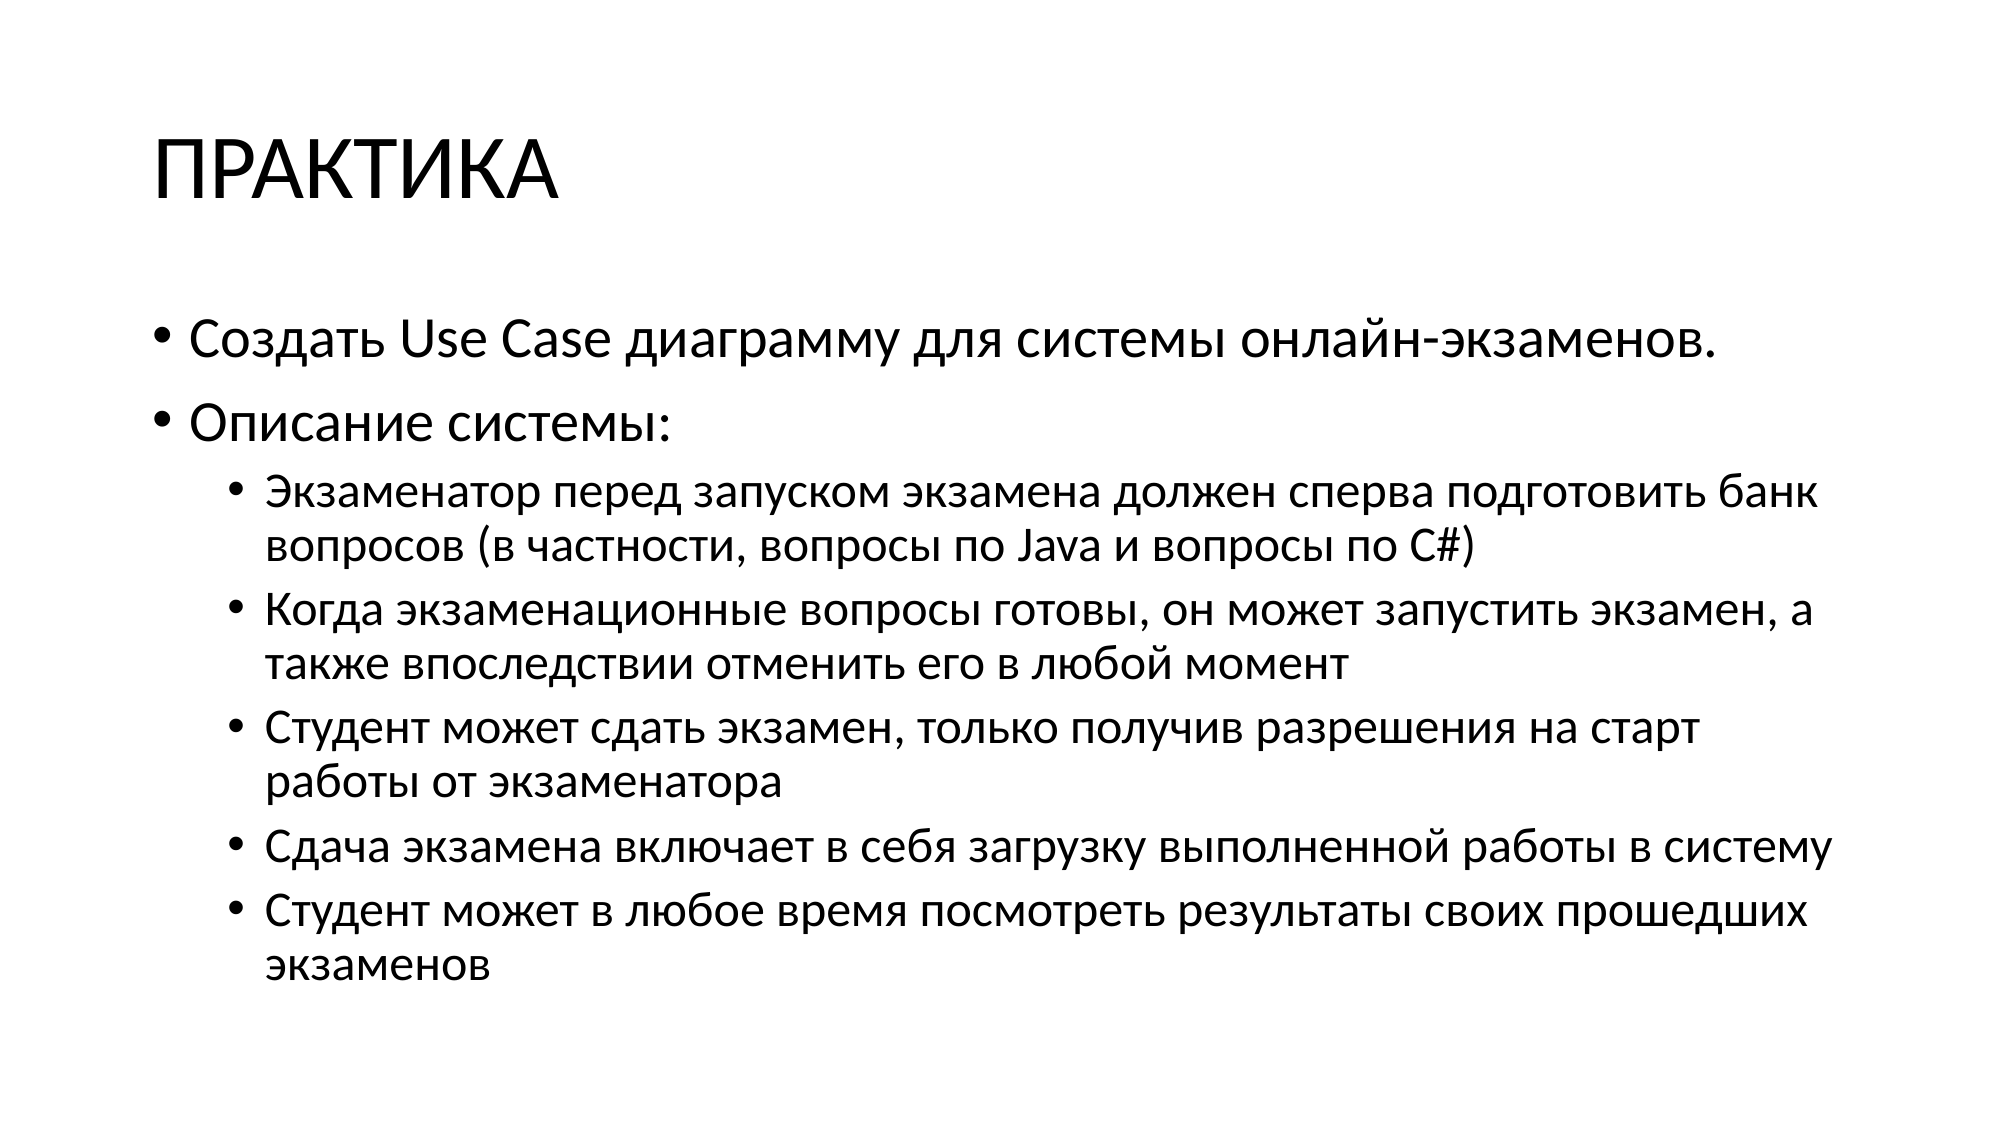

# ПРАКТИКА
Создать Use Case диаграмму для системы онлайн-экзаменов.
Описание системы:
Экзаменатор перед запуском экзамена должен сперва подготовить банк вопросов (в частности, вопросы по Java и вопросы по C#)
Когда экзаменационные вопросы готовы, он может запустить экзамен, а также впоследствии отменить его в любой момент
Студент может сдать экзамен, только получив разрешения на старт работы от экзаменатора
Сдача экзамена включает в себя загрузку выполненной работы в систему
Студент может в любое время посмотреть результаты своих прошедших экзаменов